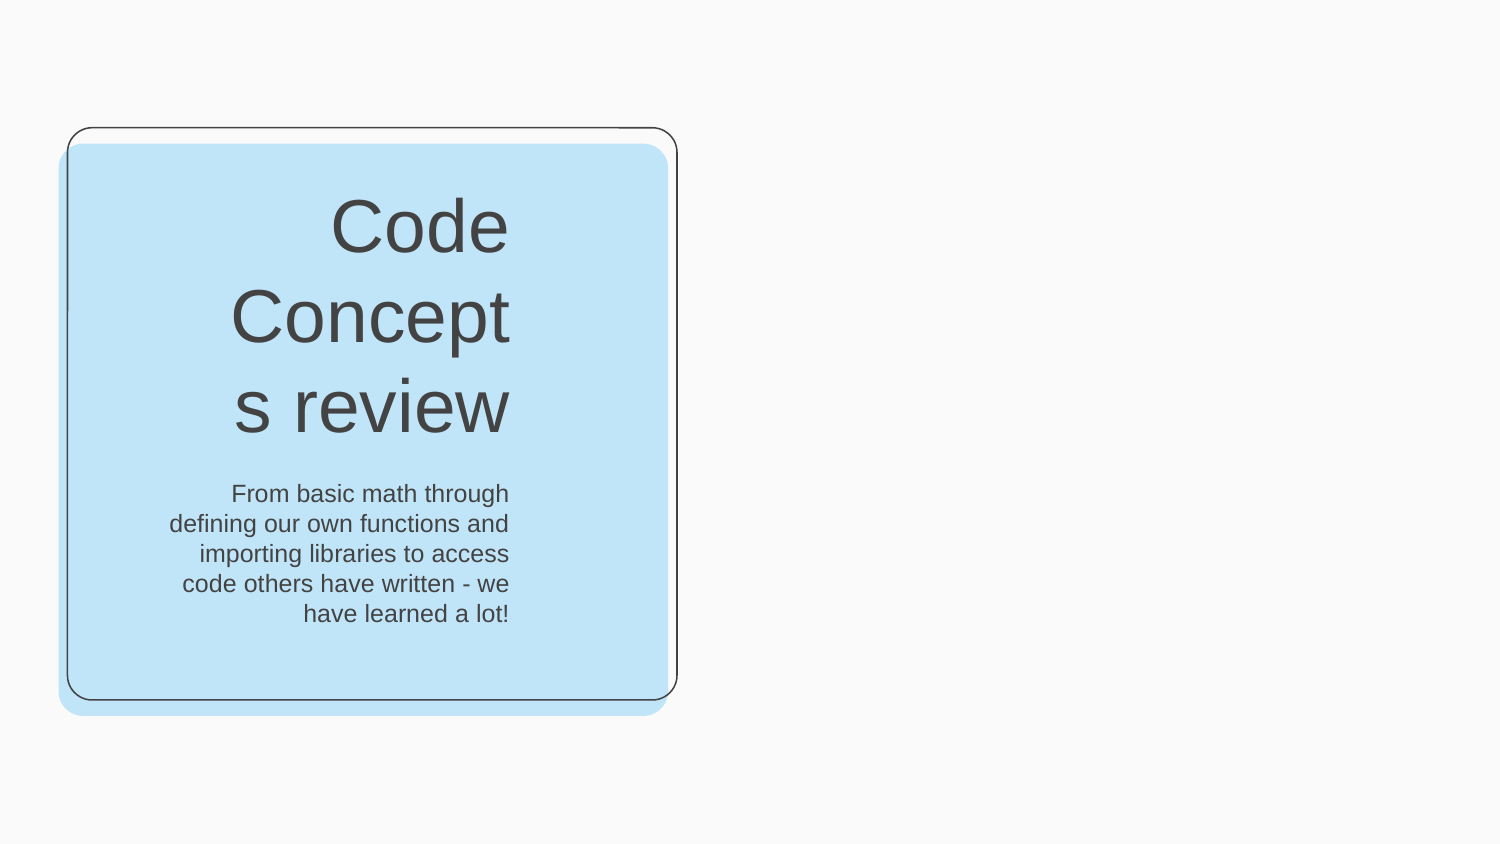

# Code Concepts review
From basic math through defining our own functions and importing libraries to access code others have written - we have learned a lot!